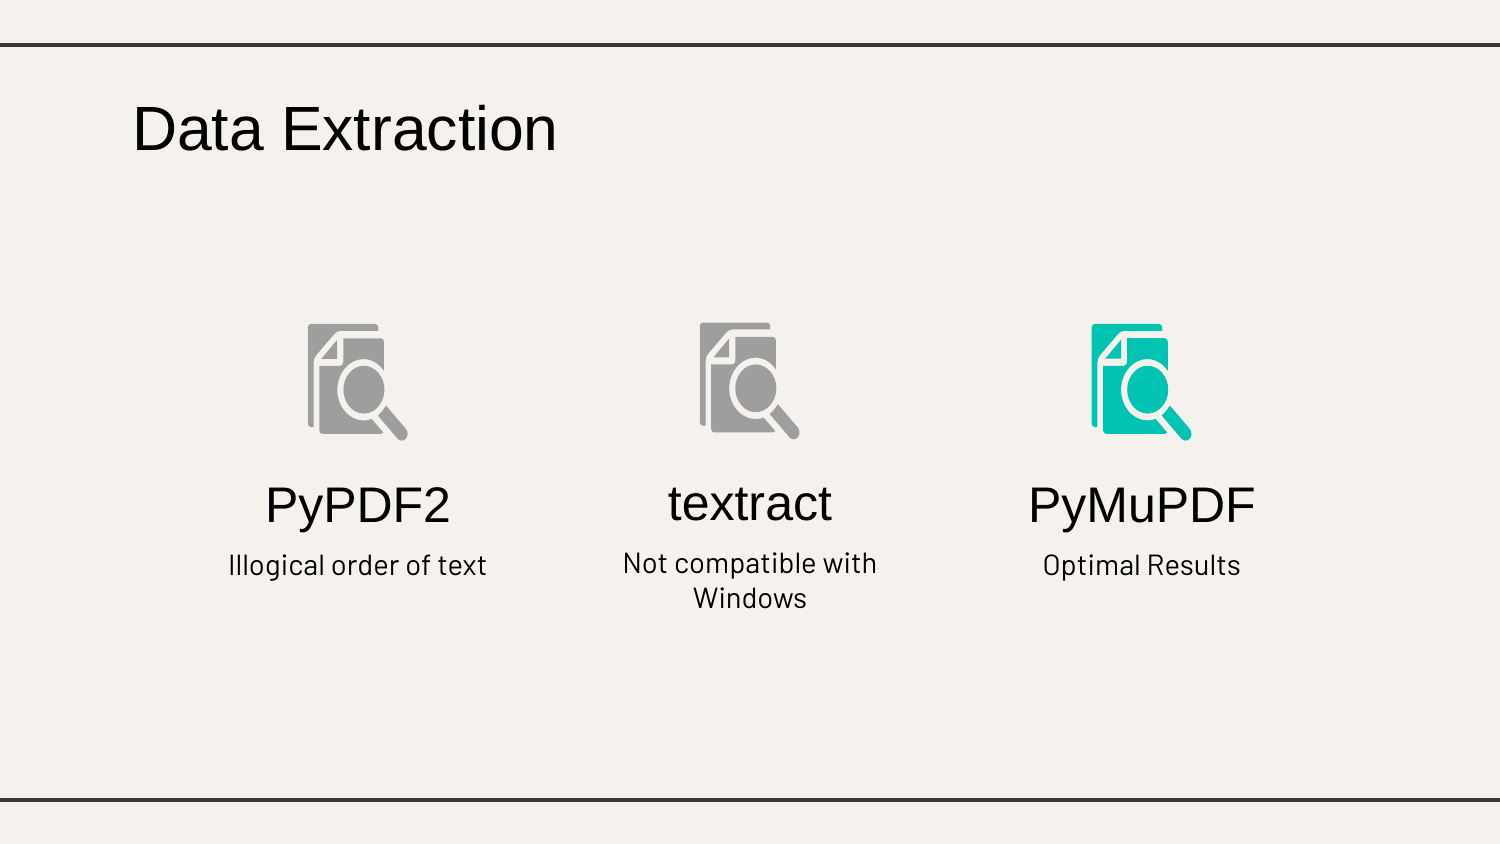

# Data Extraction

textract
PyMuPDF
PyPDF2
Not compatible with Windows
Optimal Results
Illogical order of text